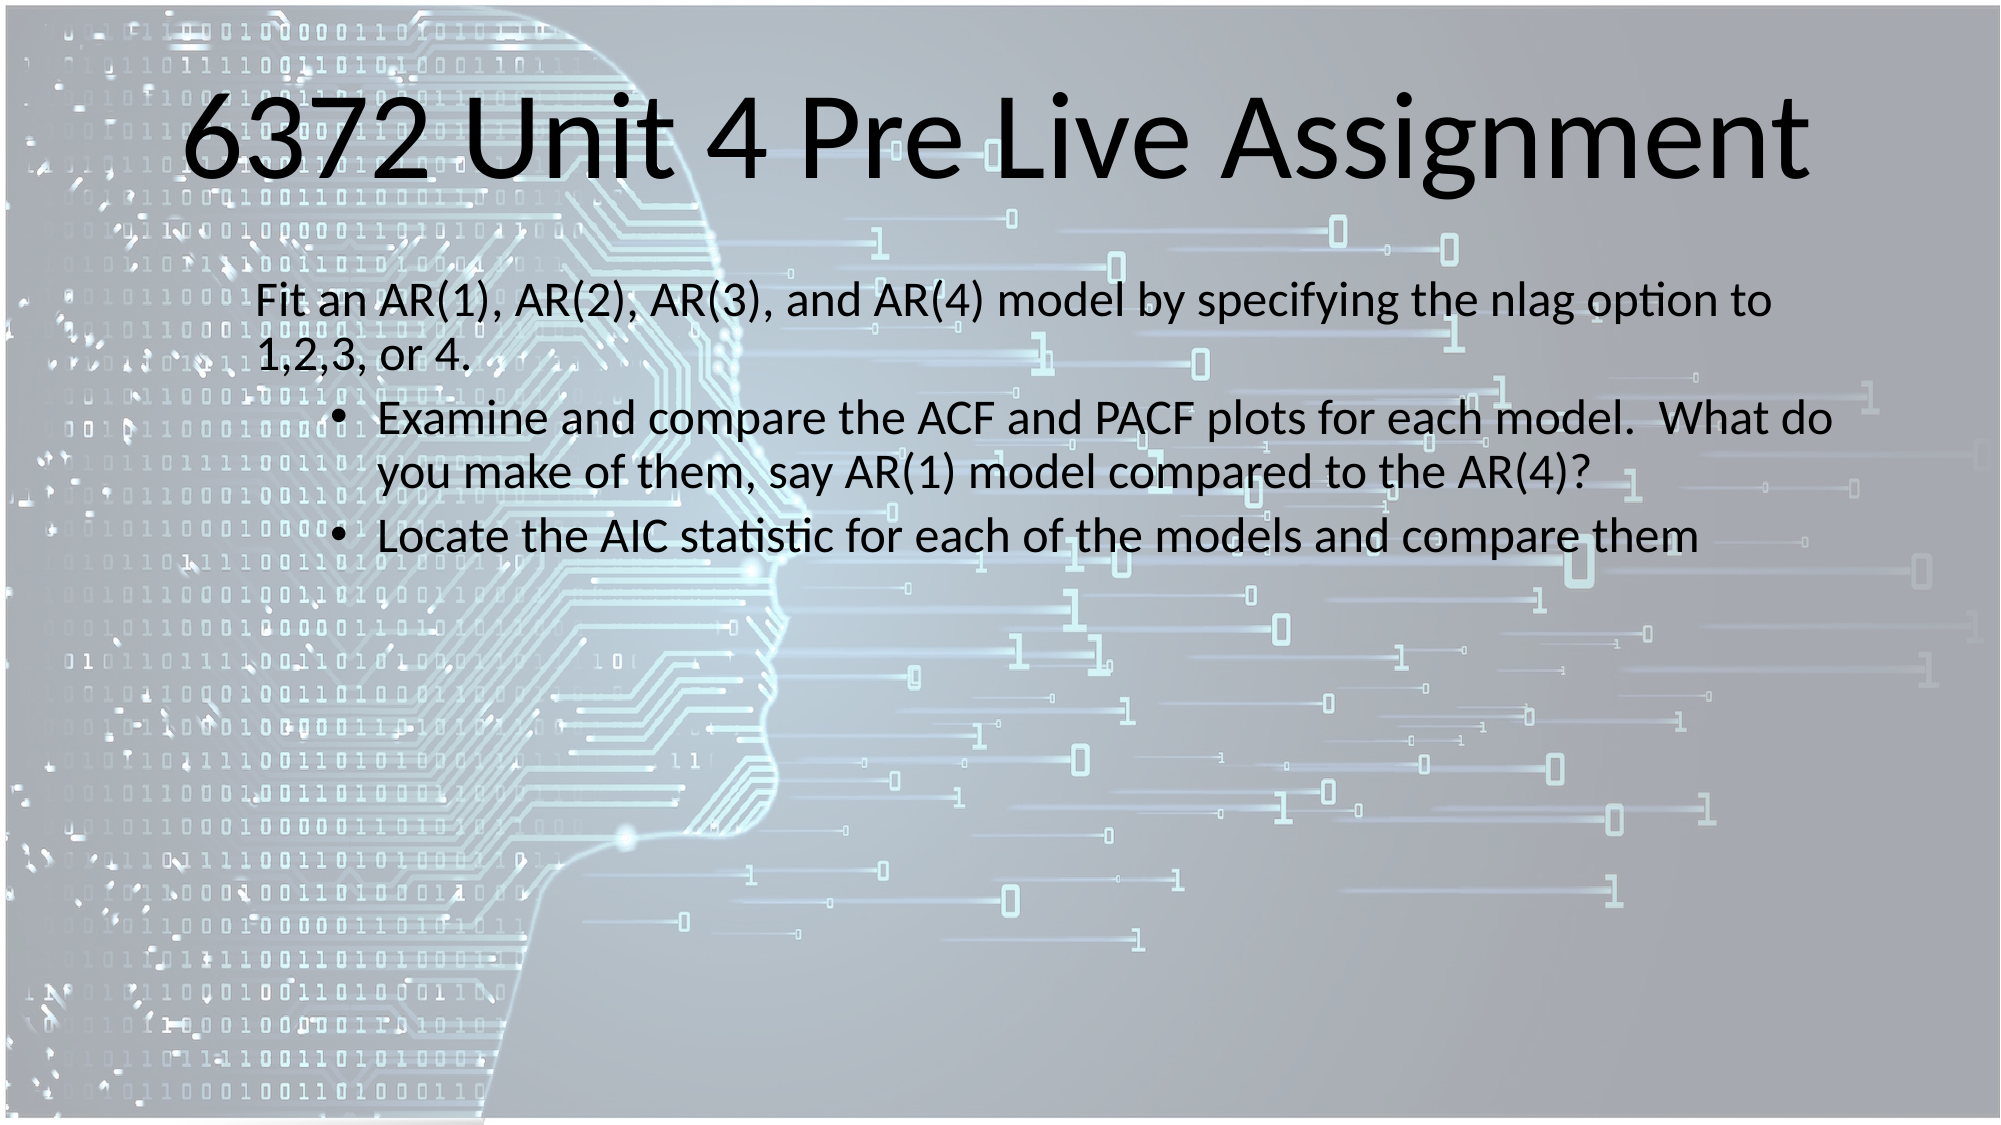

# 6372 Unit 4 Pre Live Assignment
Fit an AR(1), AR(2), AR(3), and AR(4) model by specifying the nlag option to 1,2,3, or 4.
Examine and compare the ACF and PACF plots for each model.  What do you make of them, say AR(1) model compared to the AR(4)?
Locate the AIC statistic for each of the models and compare them